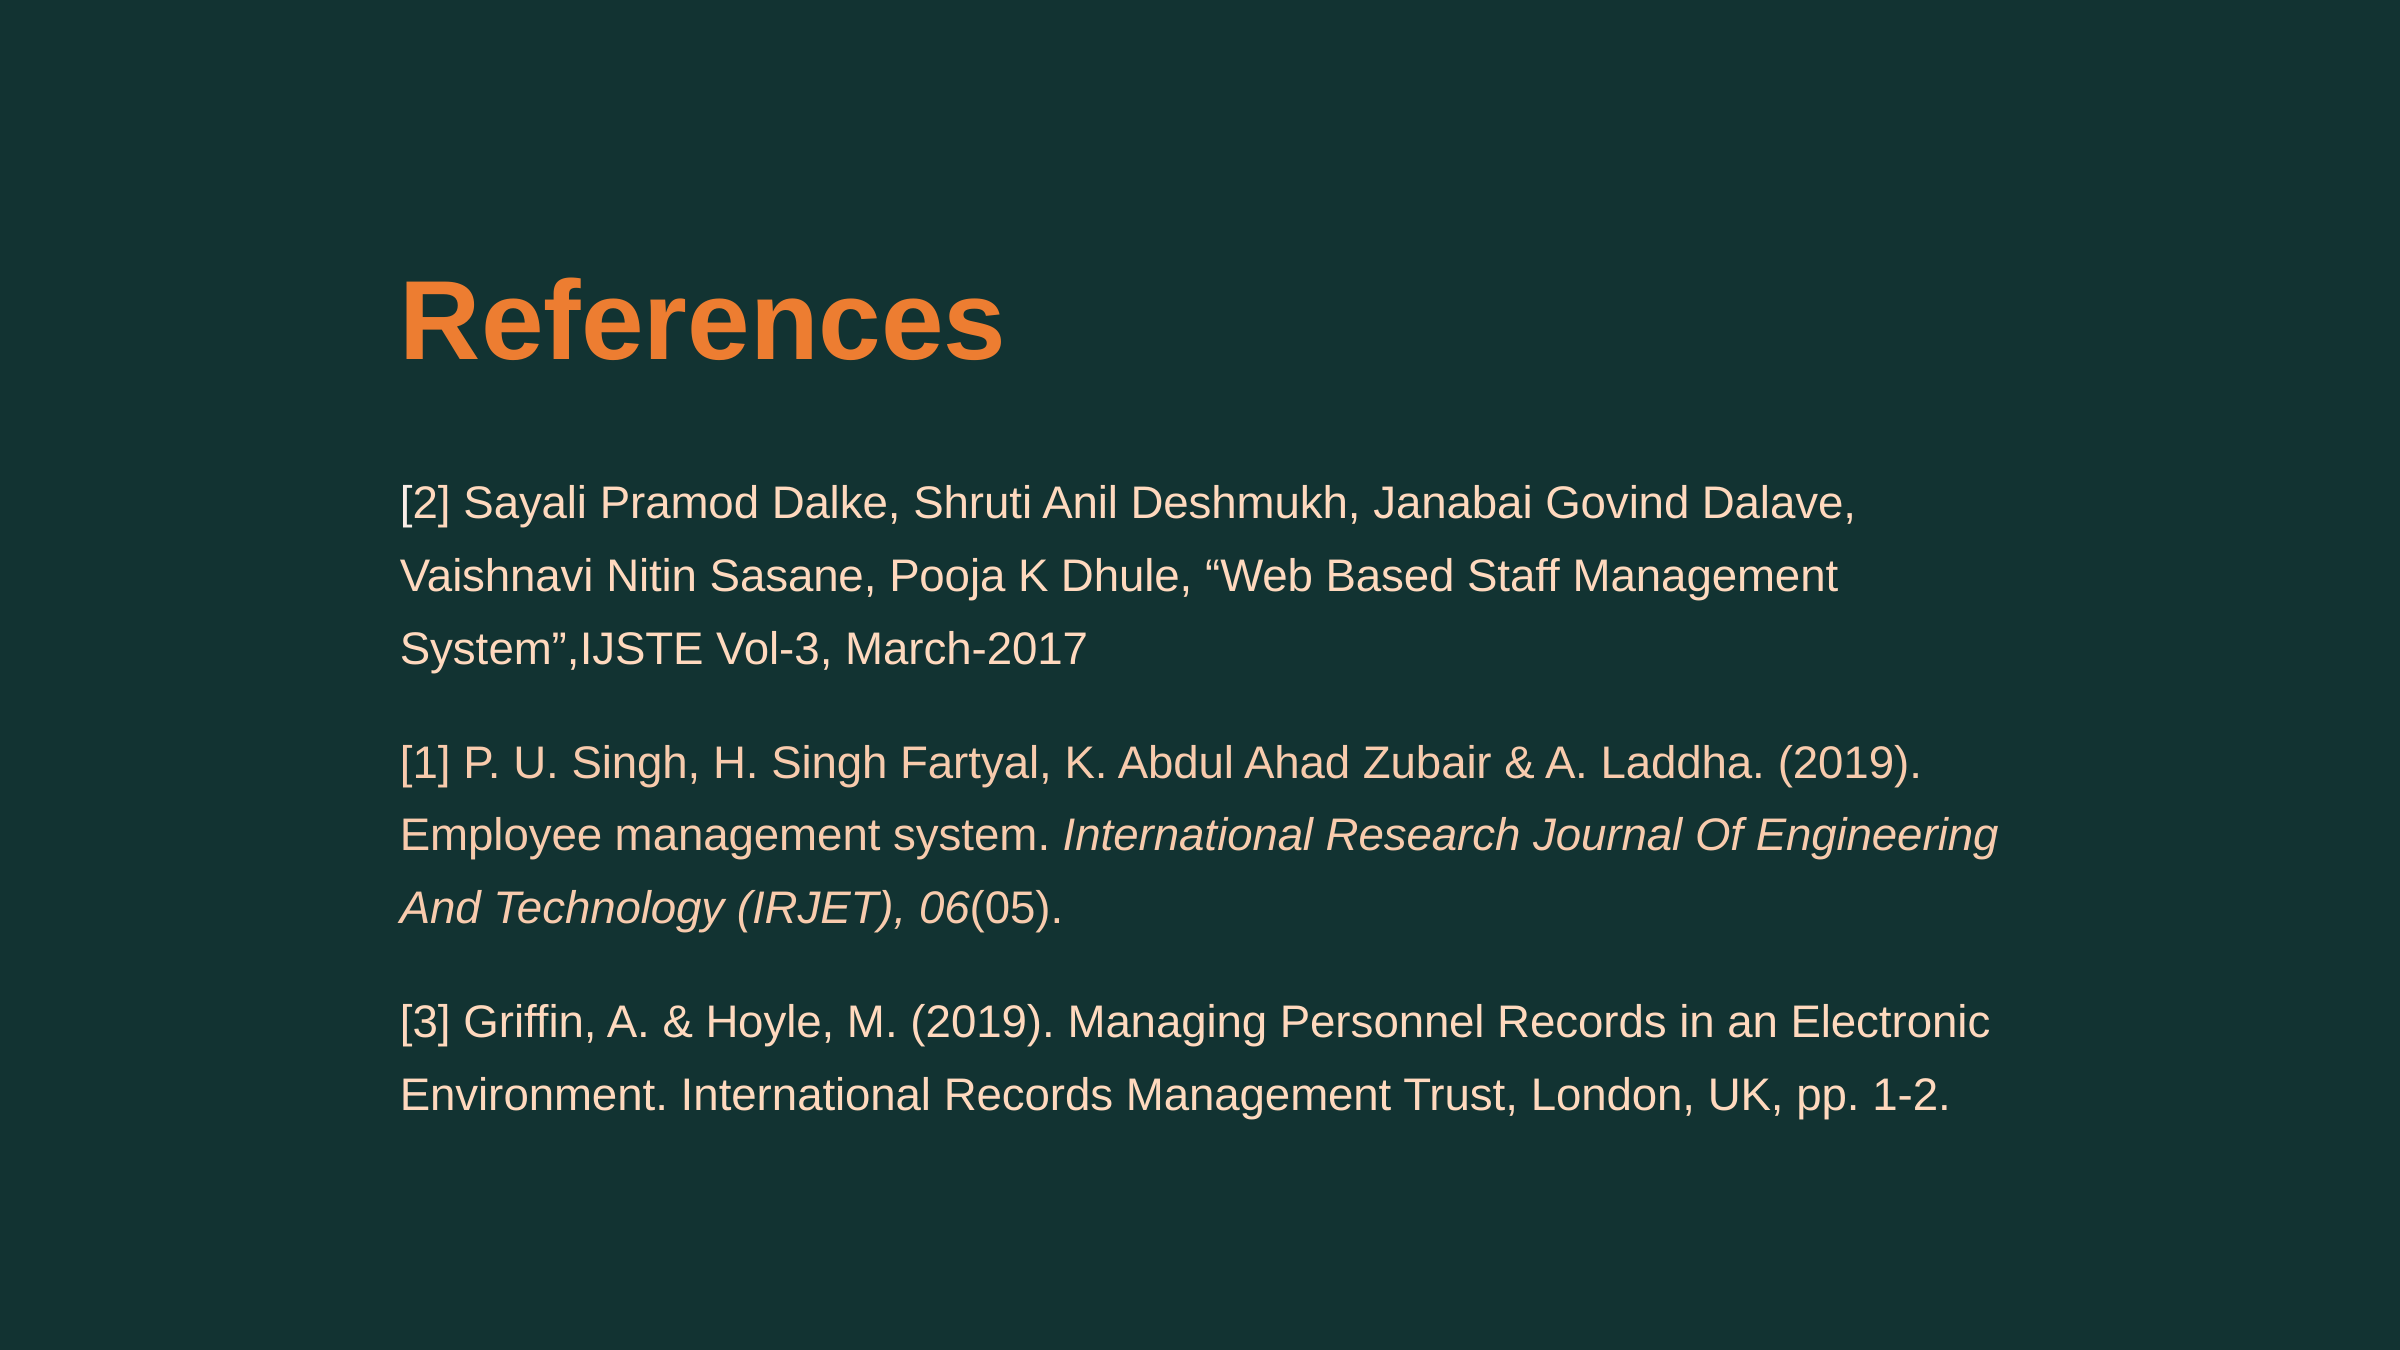

References
[2] Sayali Pramod Dalke, Shruti Anil Deshmukh, Janabai Govind Dalave, Vaishnavi Nitin Sasane, Pooja K Dhule, “Web Based Staff Management System”,IJSTE Vol-3, March-2017
[1] P. U. Singh, H. Singh Fartyal, K. Abdul Ahad Zubair & A. Laddha. (2019). Employee management system. International Research Journal Of Engineering And Technology (IRJET), 06(05).
[3] Griffin, A. & Hoyle, M. (2019). Managing Personnel Records in an Electronic Environment. International Records Management Trust, London, UK, pp. 1-2.